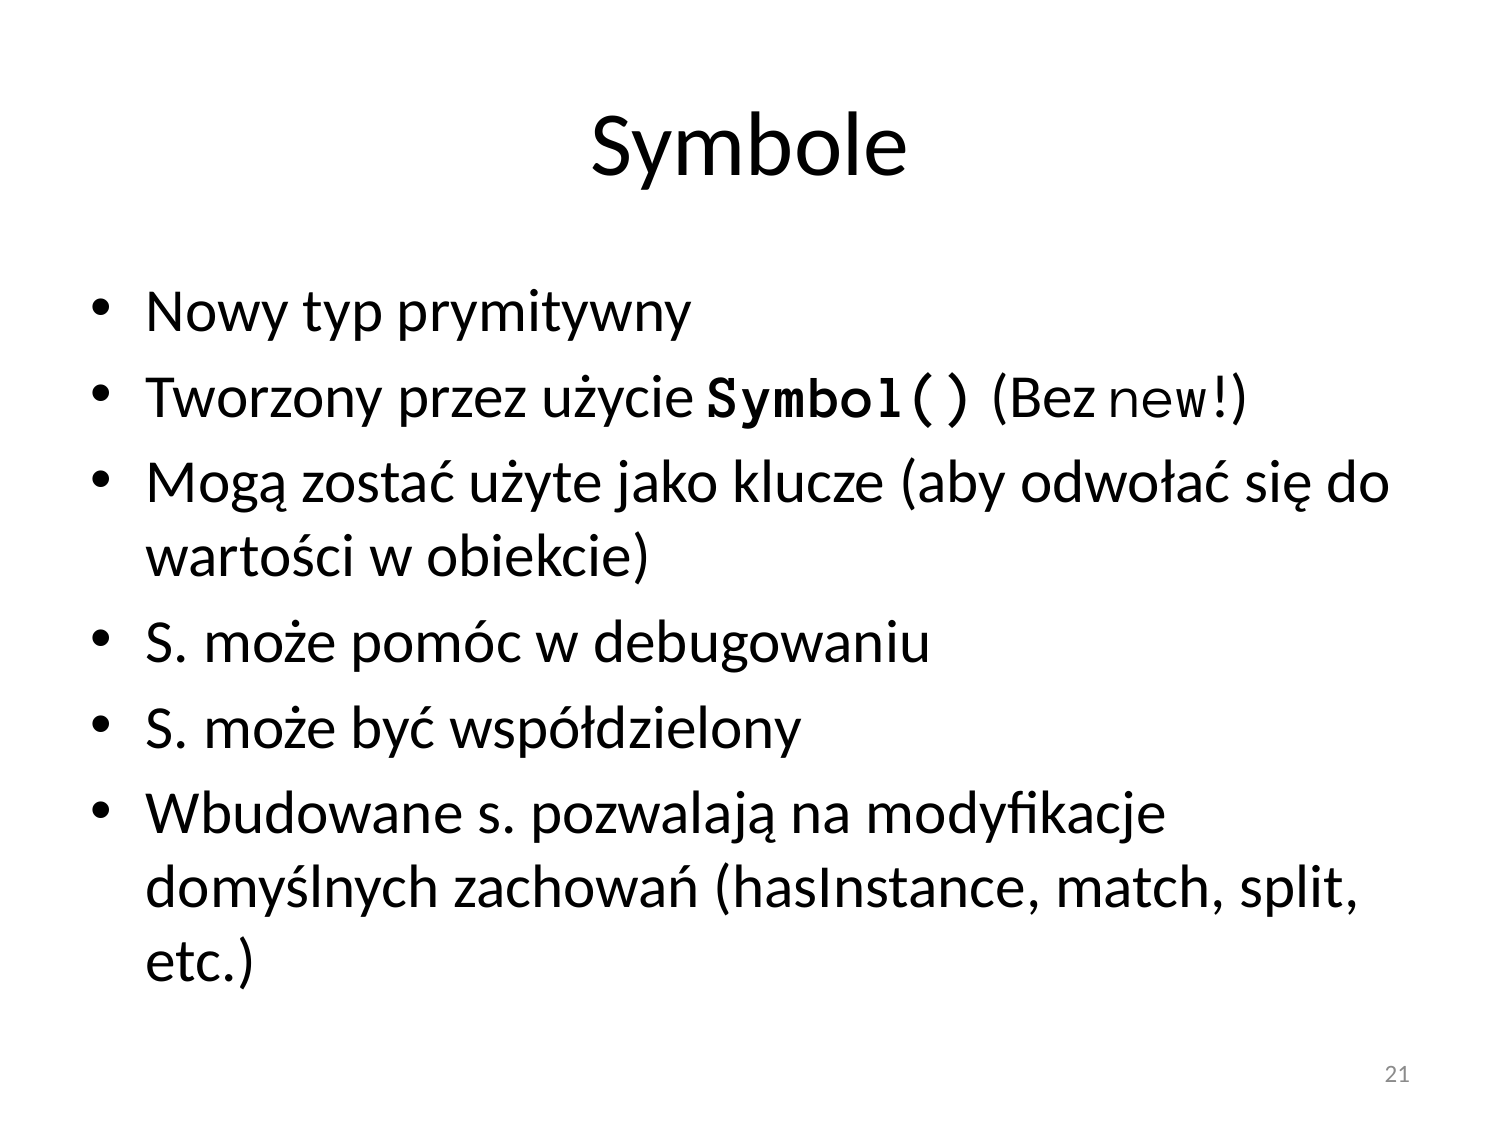

# Symbole
Nowy typ prymitywny
Tworzony przez użycie Symbol() (Bez new!)
Mogą zostać użyte jako klucze (aby odwołać się do wartości w obiekcie)
S. może pomóc w debugowaniu
S. może być współdzielony
Wbudowane s. pozwalają na modyfikacje domyślnych zachowań (hasInstance, match, split, etc.)
21